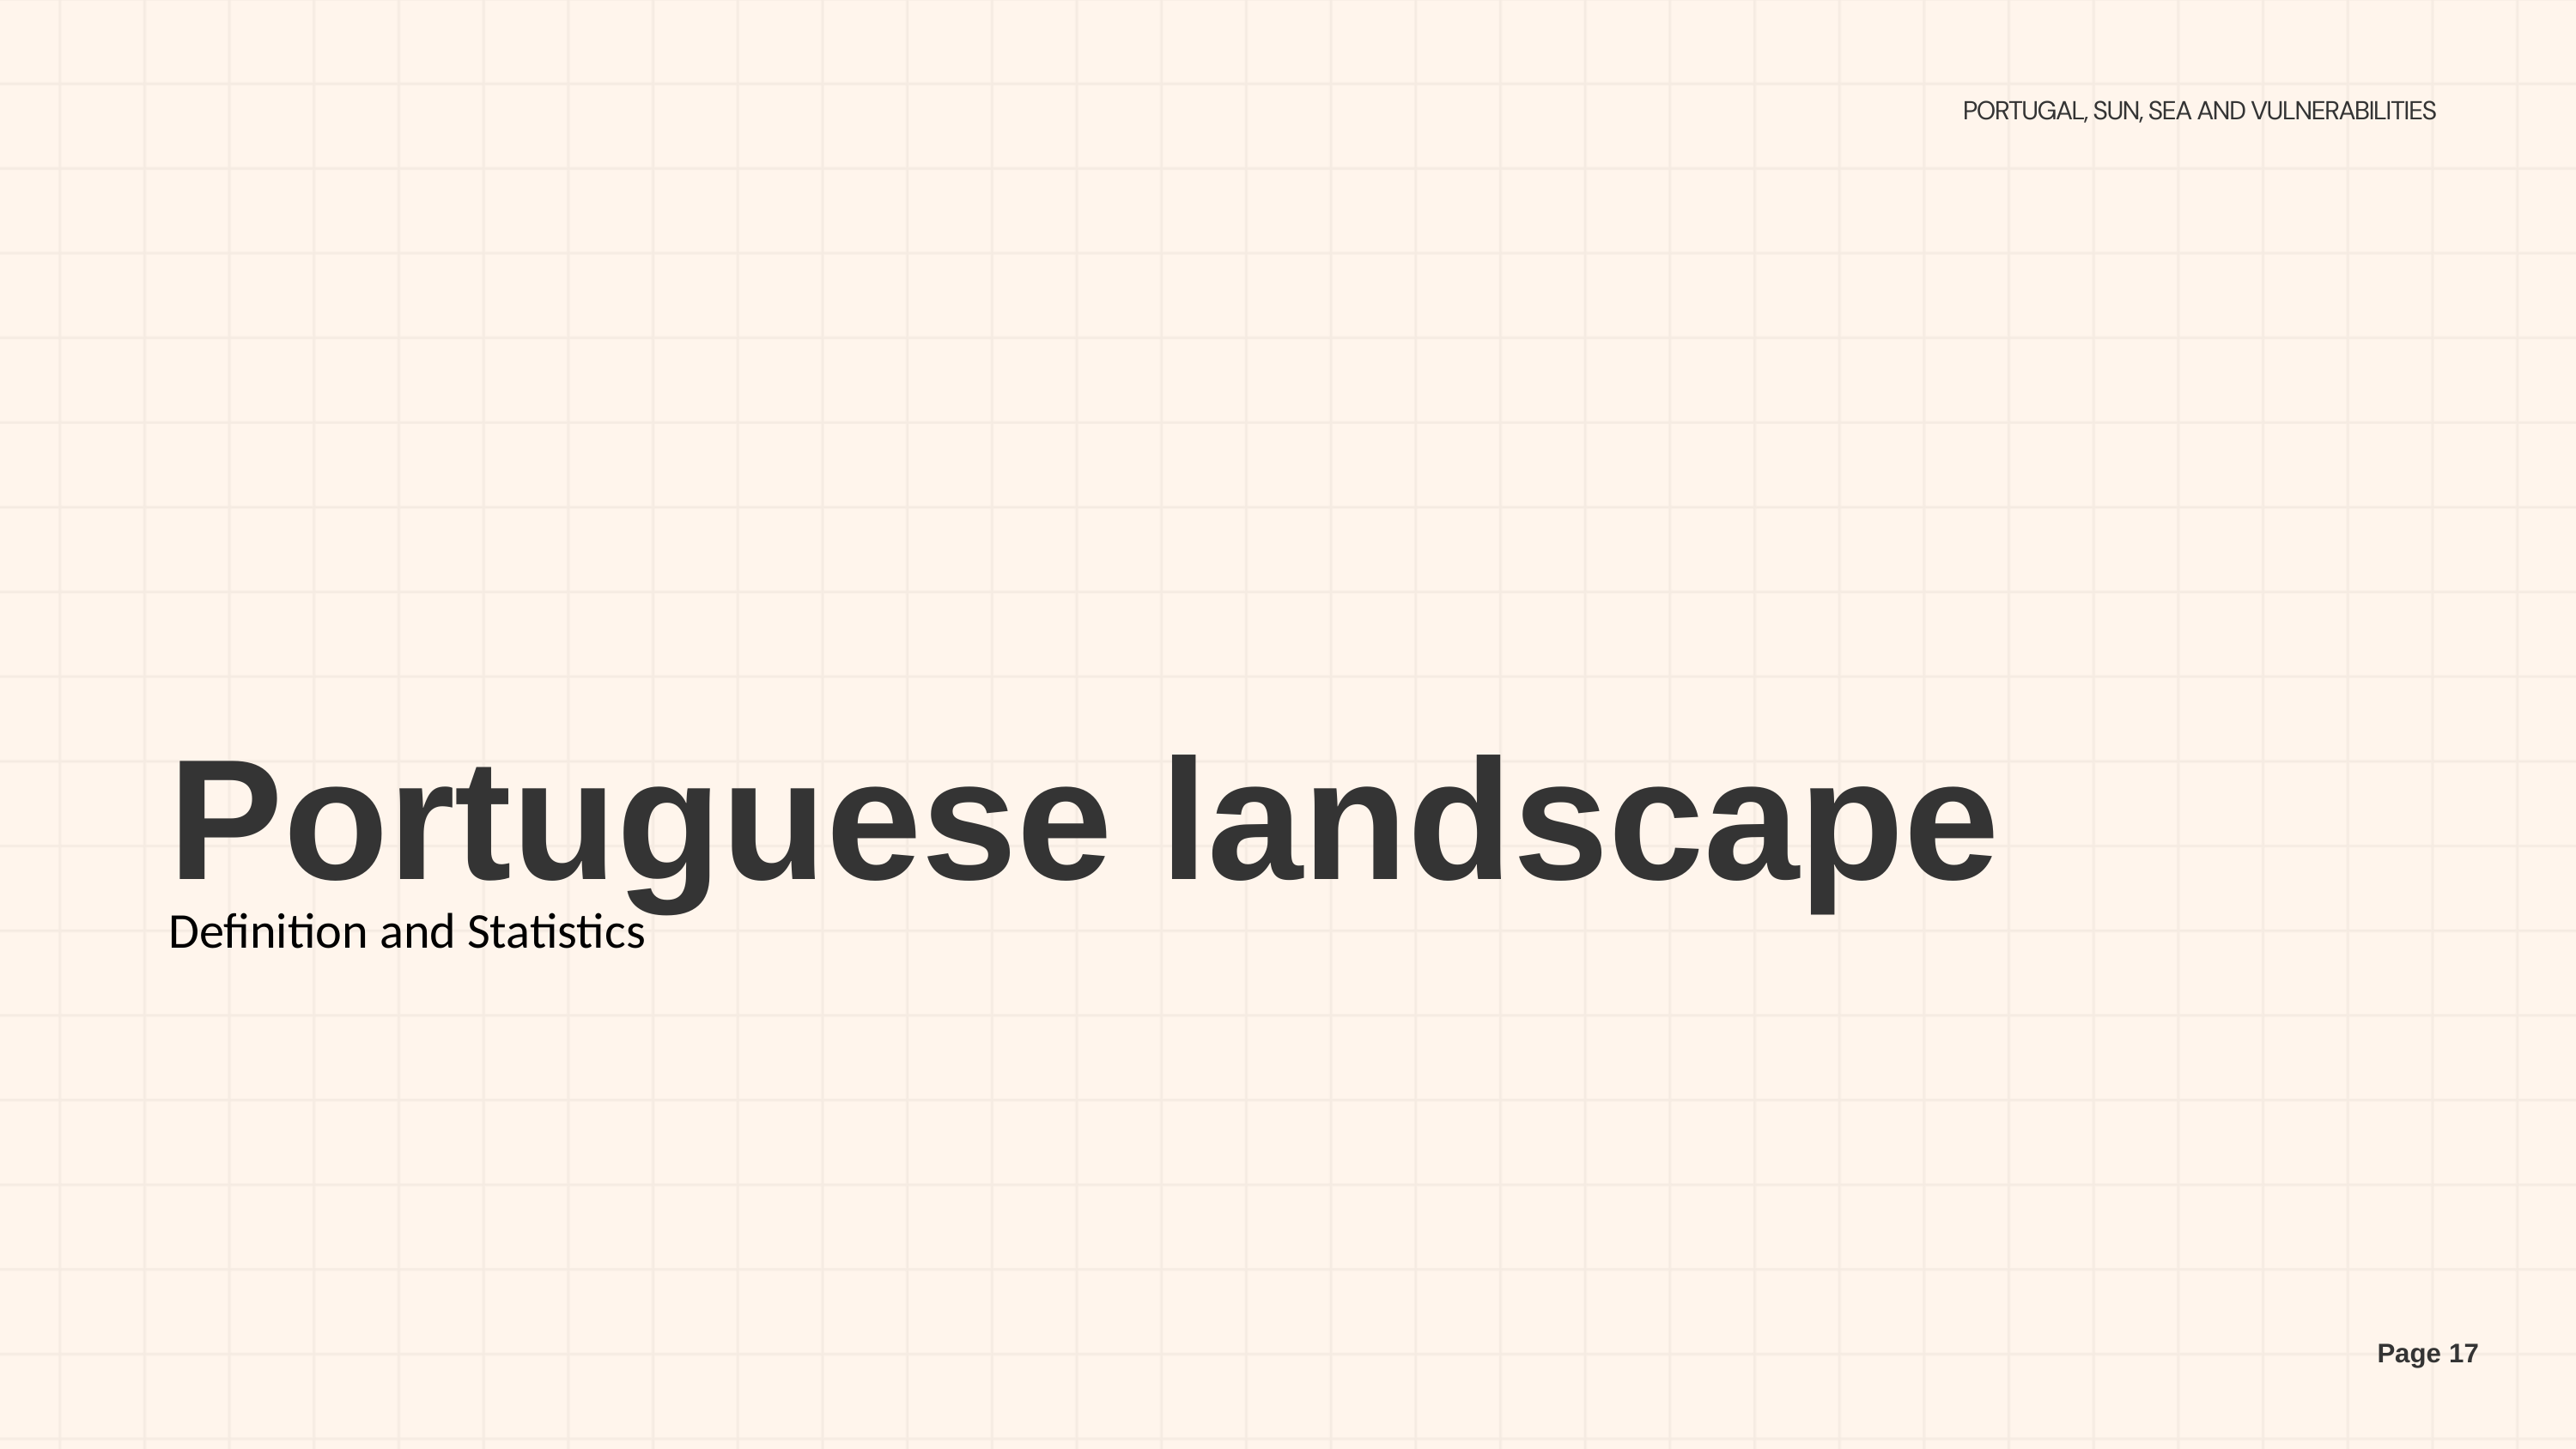

PORTUGAL, SUN, SEA AND VULNERABILITIES
Portuguese landscape
Definition and Statistics
Page 17